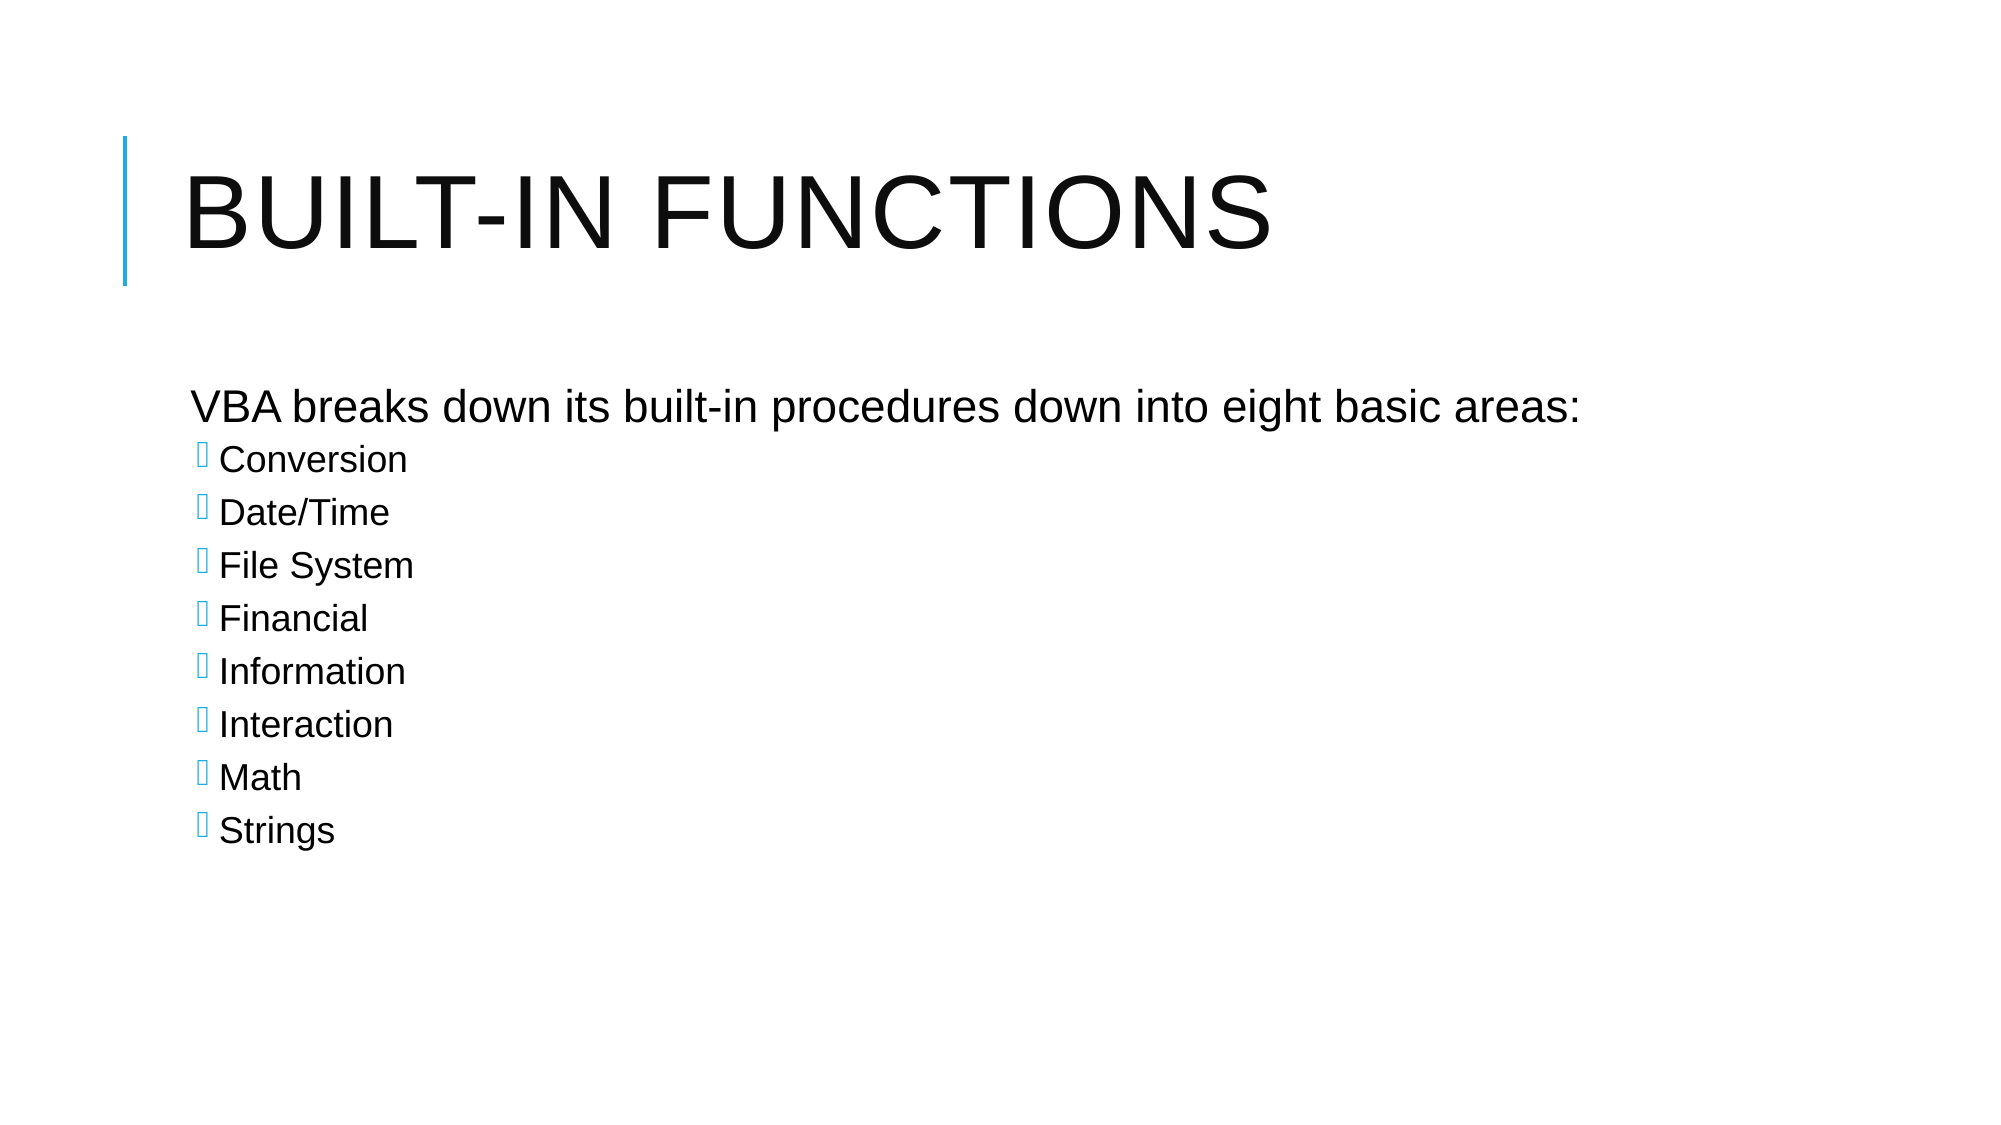

# Built-in functions
VBA breaks down its built-in procedures down into eight basic areas:
Conversion
Date/Time
File System
Financial
Information
Interaction
Math
Strings